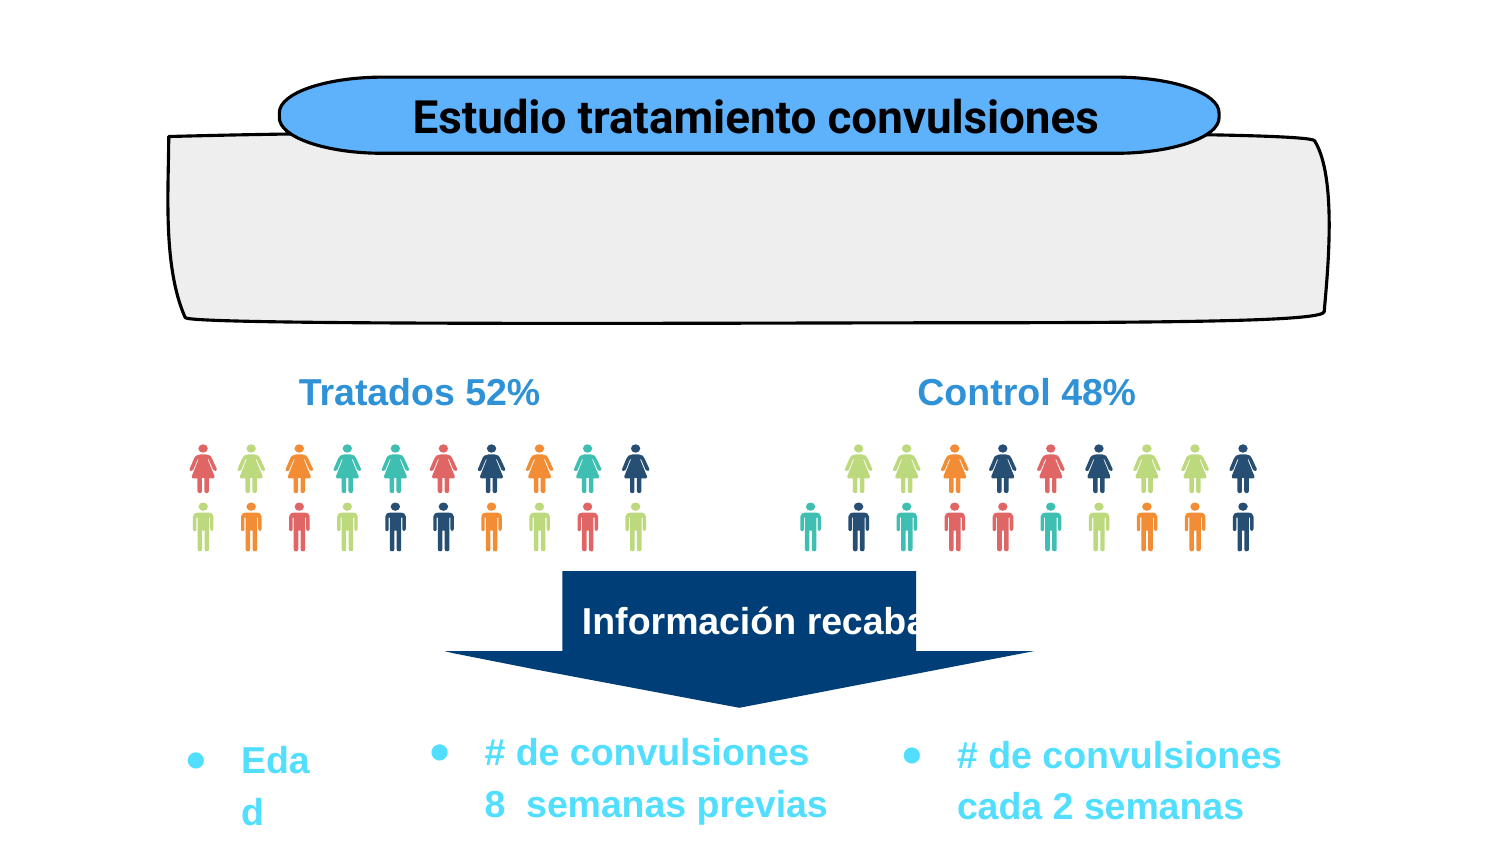

Estudio tratamiento convulsiones

Tratados 52%
Control 48%

Información recabada
# de convulsiones 8  semanas previas
# de convulsiones cada 2 semanas
Edad